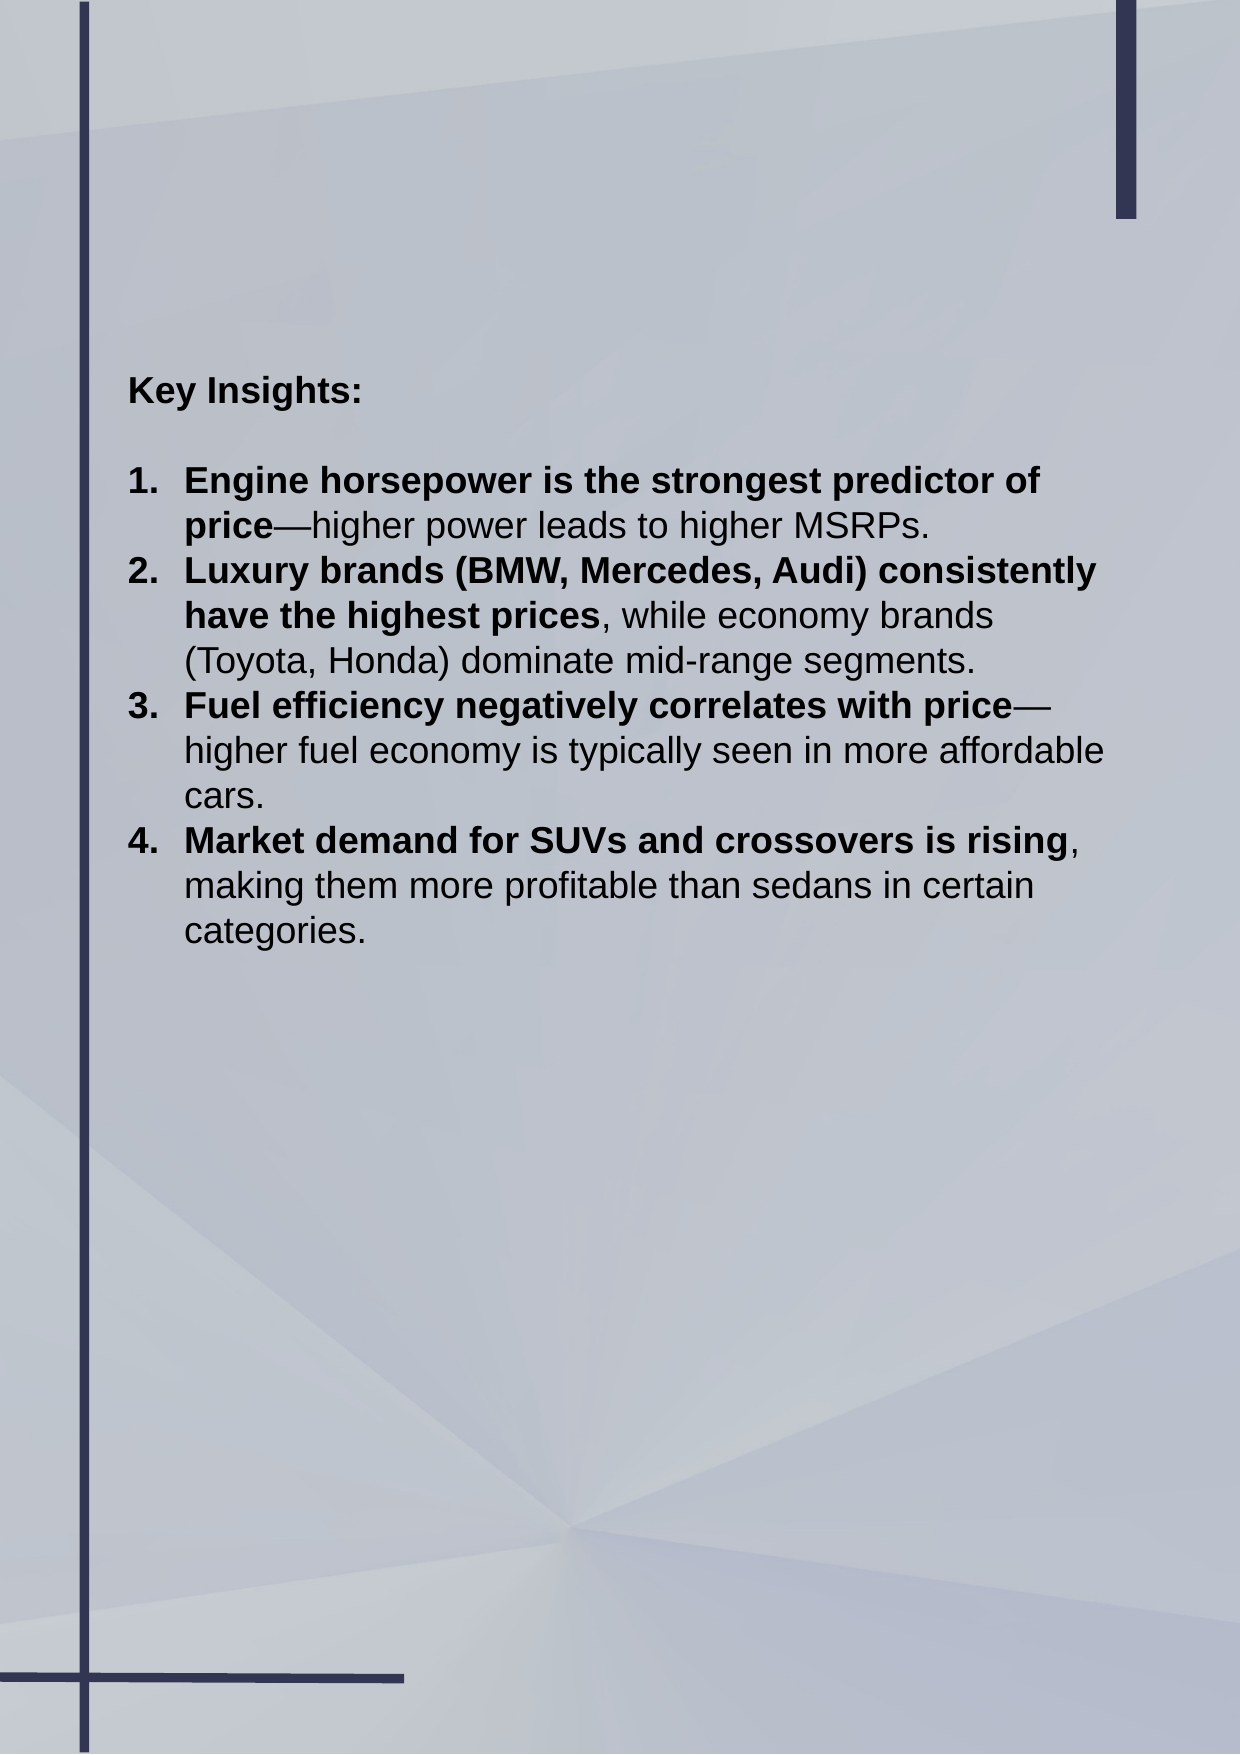

Key Insights:

Engine horsepower is the strongest predictor of price—higher power leads to higher MSRPs.
Luxury brands (BMW, Mercedes, Audi) consistently have the highest prices, while economy brands (Toyota, Honda) dominate mid-range segments.
Fuel efficiency negatively correlates with price—higher fuel economy is typically seen in more affordable cars.
Market demand for SUVs and crossovers is rising, making them more profitable than sedans in certain categories.